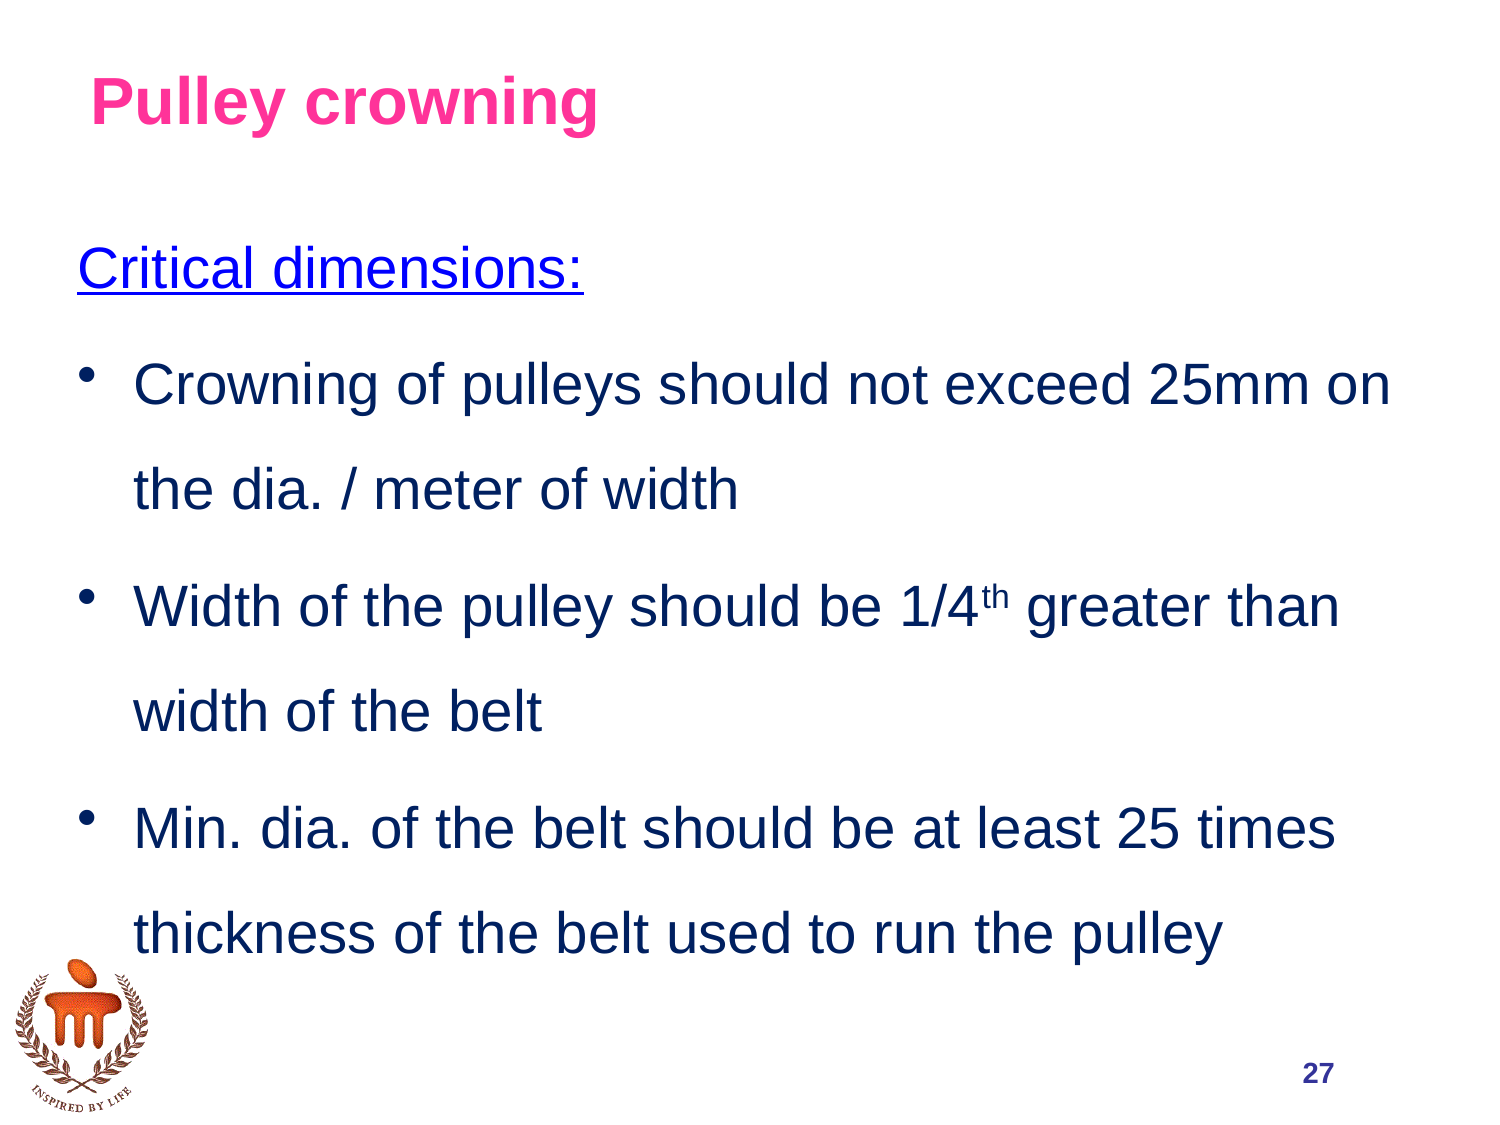

# Pulley crowning
Critical dimensions:
Crowning of pulleys should not exceed 25mm on the dia. / meter of width
Width of the pulley should be 1/4th greater than width of the belt
Min. dia. of the belt should be at least 25 times thickness of the belt used to run the pulley

27